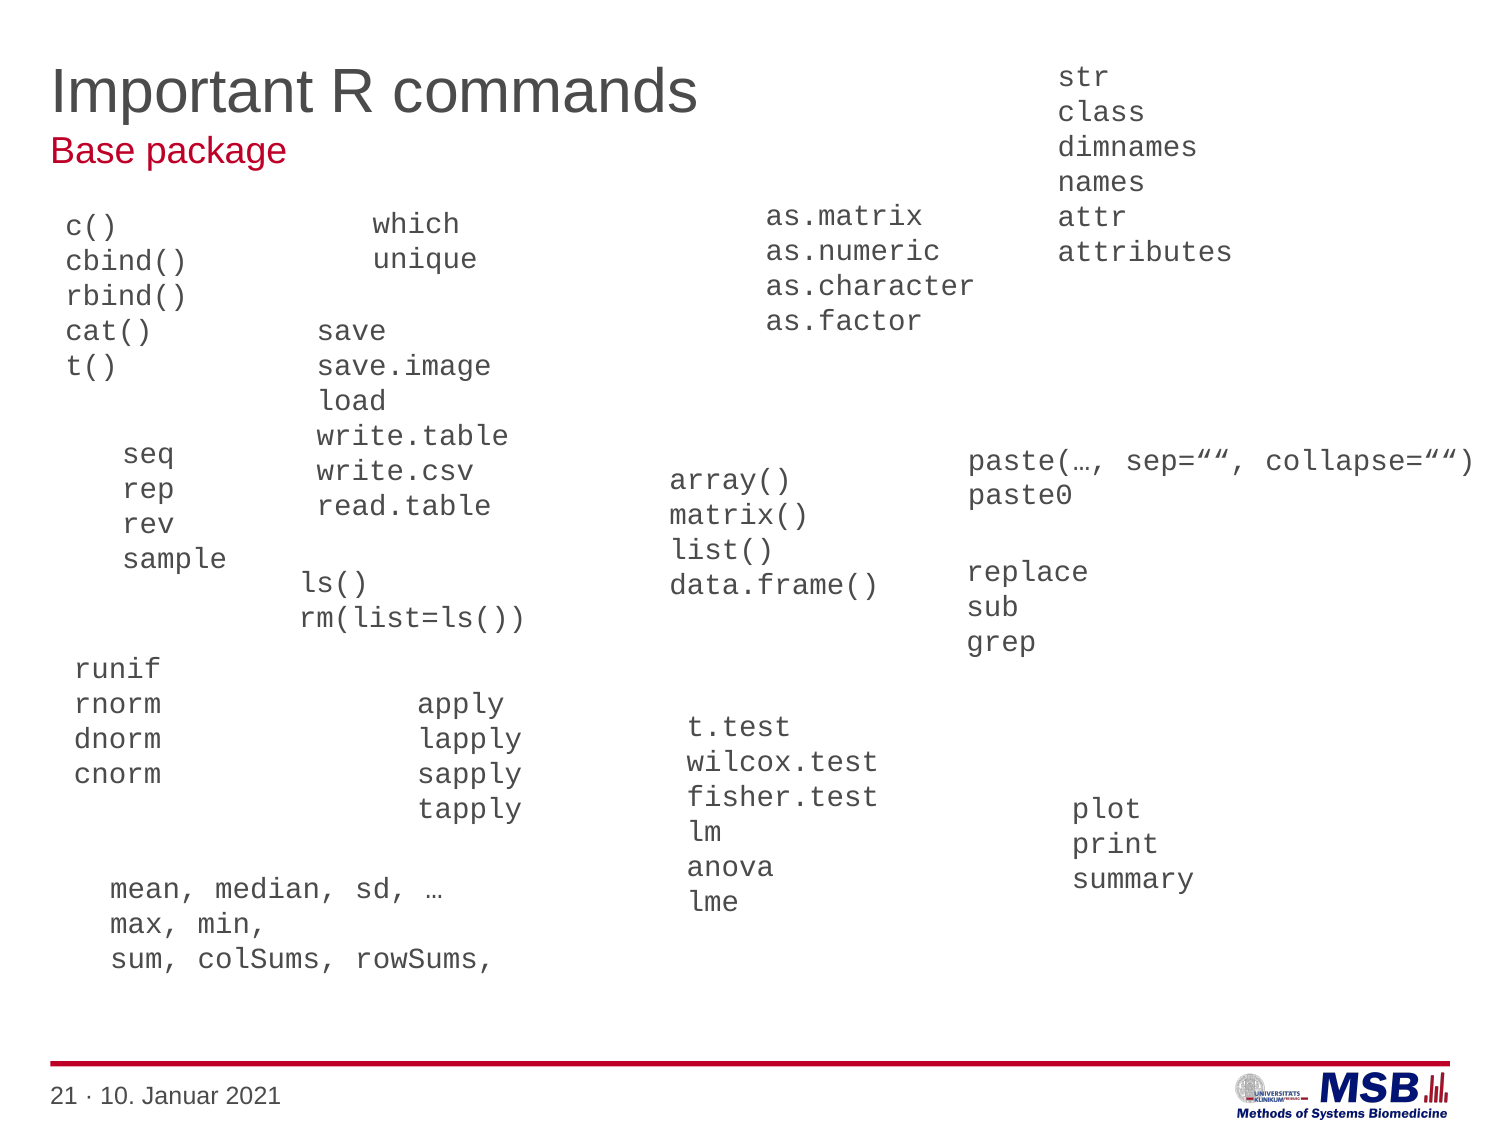

# Important R commands
str
class
dimnames
names
attr
attributes
Base package
as.matrix
as.numeric
as.character
as.factor
which
unique

c()
cbind()
rbind()
cat()
t()

save
save.image
load
write.table
write.csv
read.table
seq
rep
rev
sample

paste(…, sep=““, collapse=““)
paste0
array()
matrix()
list()
data.frame()
replace
sub
grep
ls()
rm(list=ls())
runif
rnorm
dnorm
cnorm
apply
lapply
sapply
tapply
t.test
wilcox.test
fisher.test
lm
anova
lme
plot
print
summary
mean, median, sd, …
max, min,
sum, colSums, rowSums,
21 · 10. Januar 2021